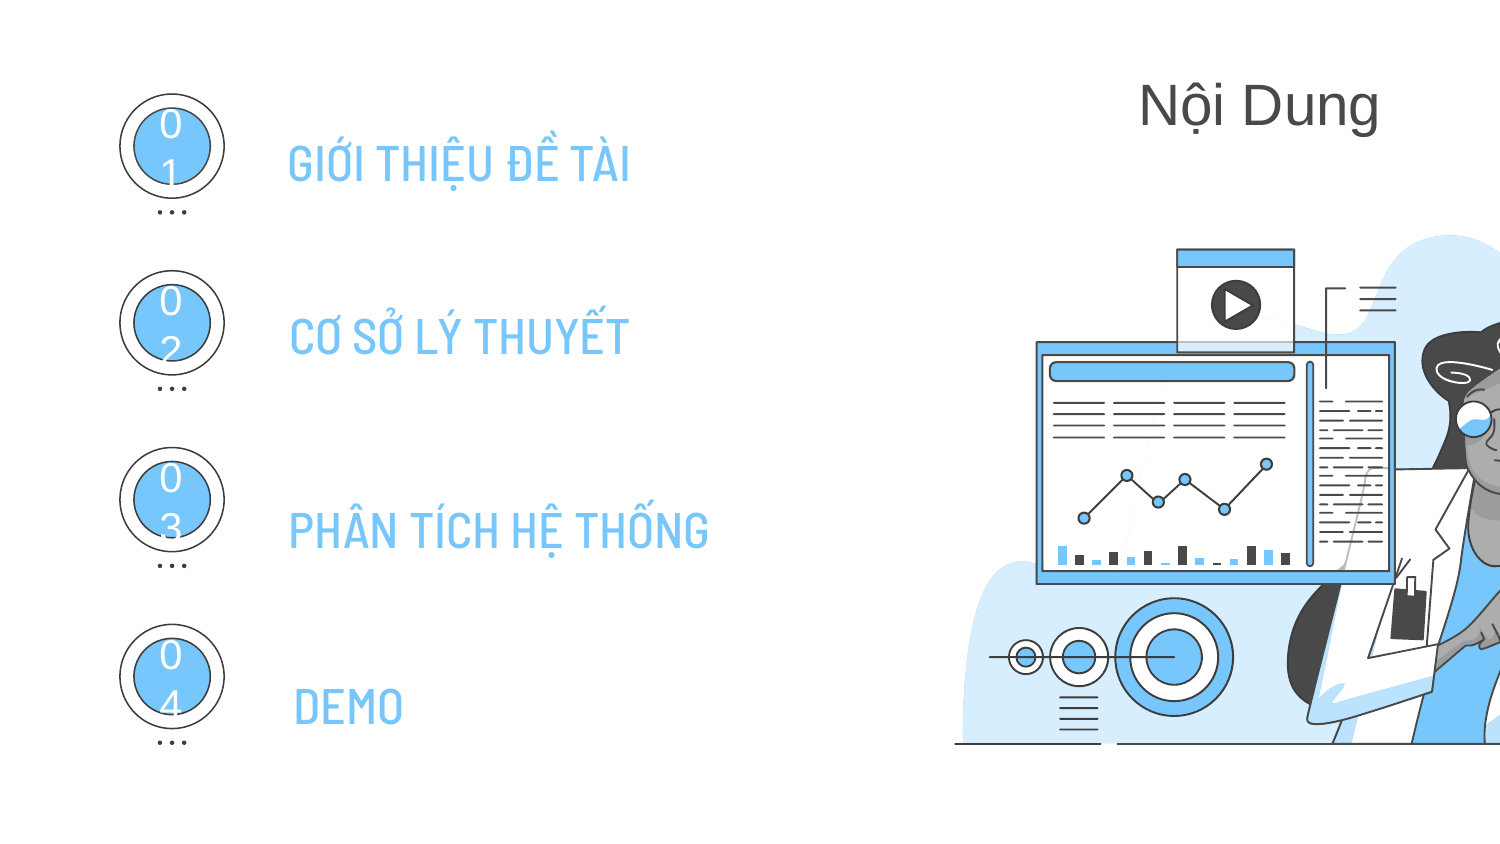

# Nội Dung

GIỚI THIỆU ĐỀ TÀI
01

CƠ SỞ LÝ THUYẾT
02

03
PHÂN TÍCH HỆ THỐNG

04
DEMO